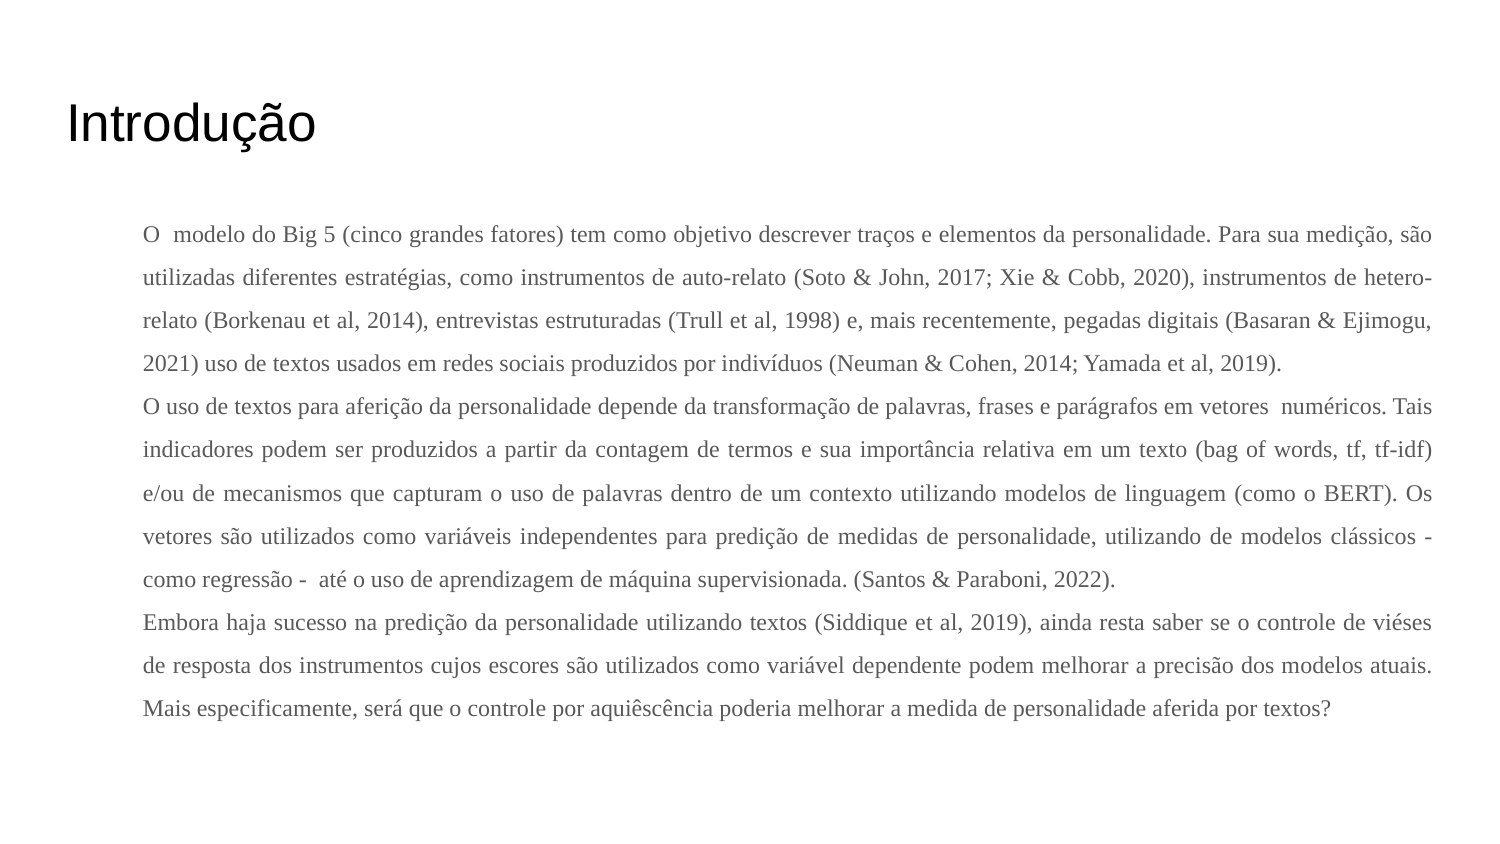

# Introdução
O  modelo do Big 5 (cinco grandes fatores) tem como objetivo descrever traços e elementos da personalidade. Para sua medição, são utilizadas diferentes estratégias, como instrumentos de auto-relato (Soto & John, 2017; Xie & Cobb, 2020), instrumentos de hetero-relato (Borkenau et al, 2014), entrevistas estruturadas (Trull et al, 1998) e, mais recentemente, pegadas digitais (Basaran & Ejimogu, 2021) uso de textos usados em redes sociais produzidos por indivíduos (Neuman & Cohen, 2014; Yamada et al, 2019).
O uso de textos para aferição da personalidade depende da transformação de palavras, frases e parágrafos em vetores  numéricos. Tais indicadores podem ser produzidos a partir da contagem de termos e sua importância relativa em um texto (bag of words, tf, tf-idf) e/ou de mecanismos que capturam o uso de palavras dentro de um contexto utilizando modelos de linguagem (como o BERT). Os vetores são utilizados como variáveis independentes para predição de medidas de personalidade, utilizando de modelos clássicos - como regressão -  até o uso de aprendizagem de máquina supervisionada. (Santos & Paraboni, 2022).
Embora haja sucesso na predição da personalidade utilizando textos (Siddique et al, 2019), ainda resta saber se o controle de viéses de resposta dos instrumentos cujos escores são utilizados como variável dependente podem melhorar a precisão dos modelos atuais. Mais especificamente, será que o controle por aquiêscência poderia melhorar a medida de personalidade aferida por textos?